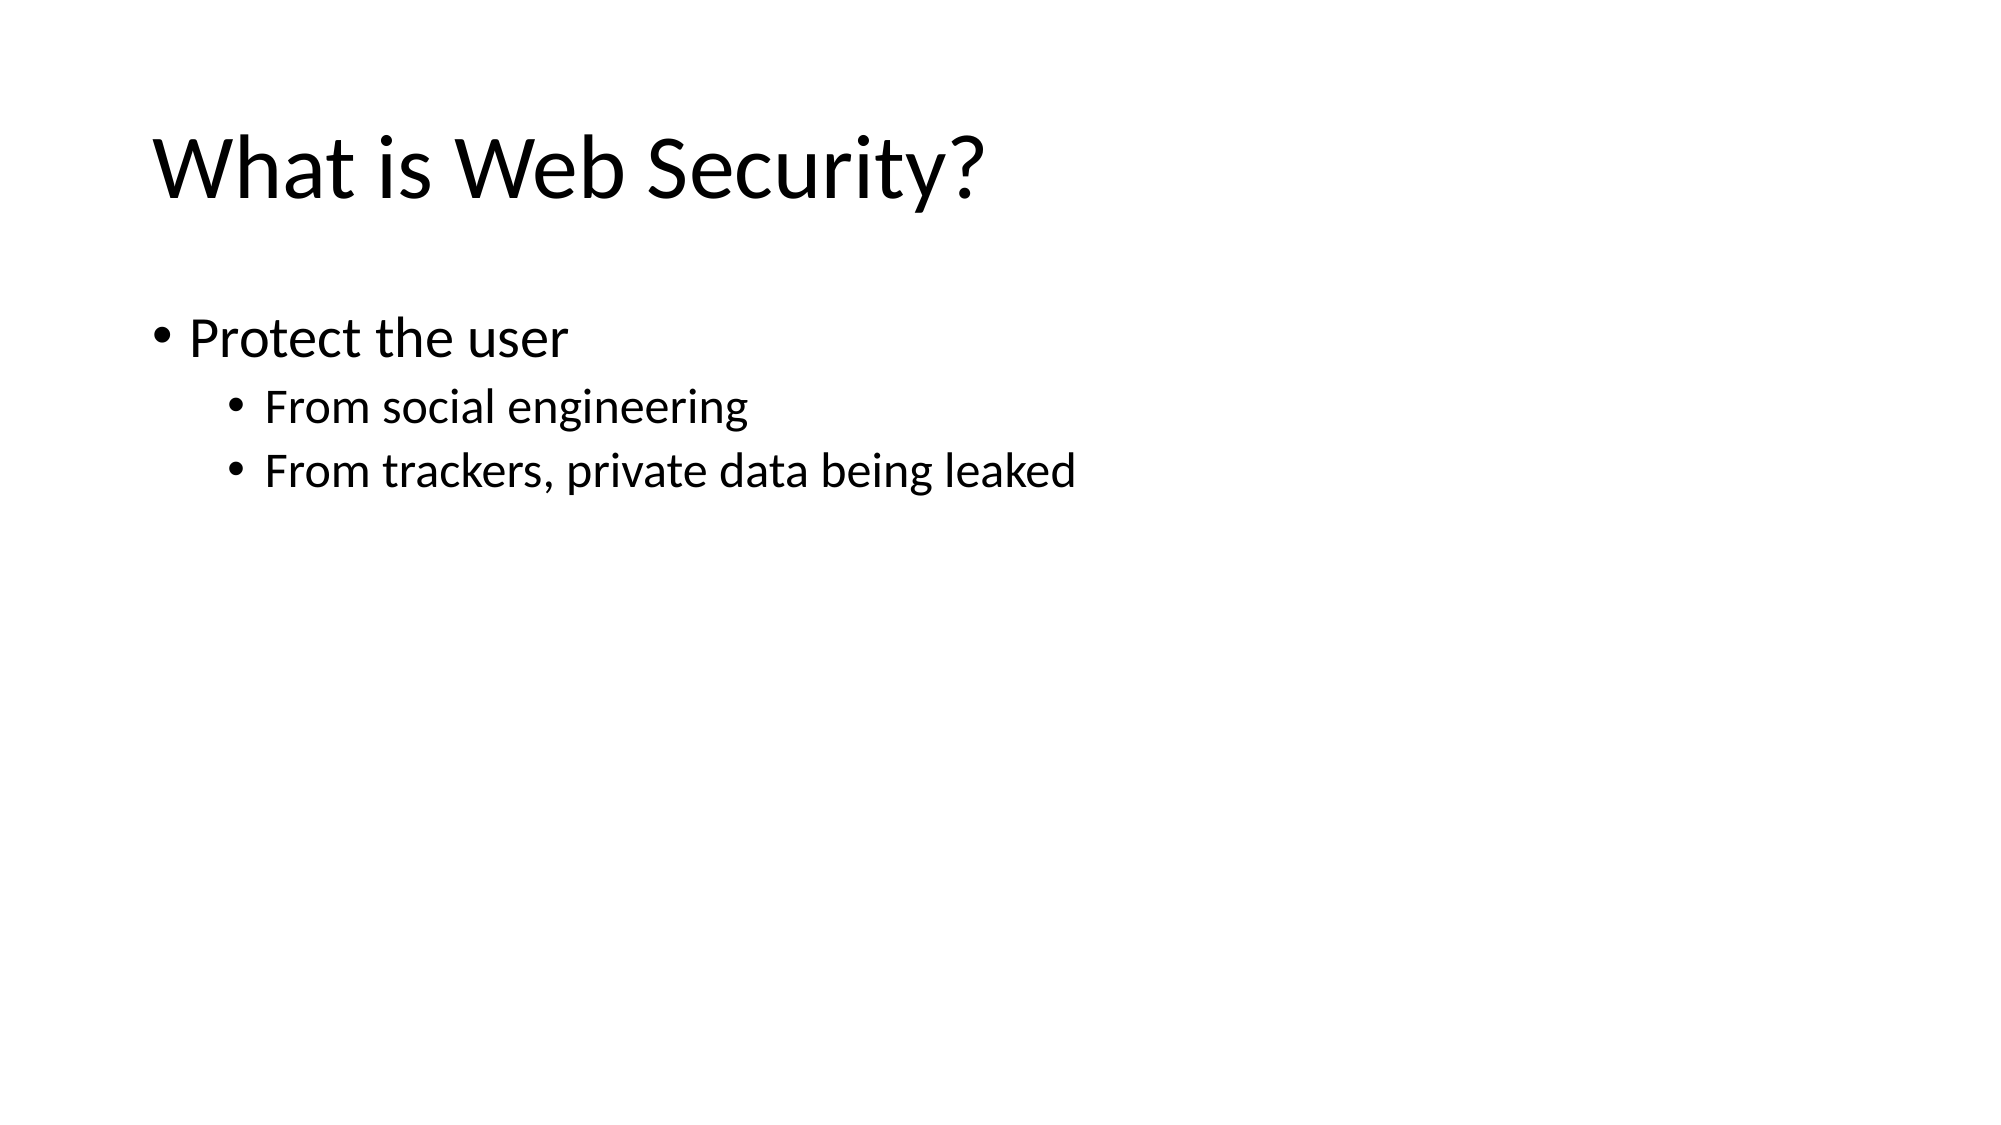

# What is Web Security?
Protect the user
From social engineering
From trackers, private data being leaked